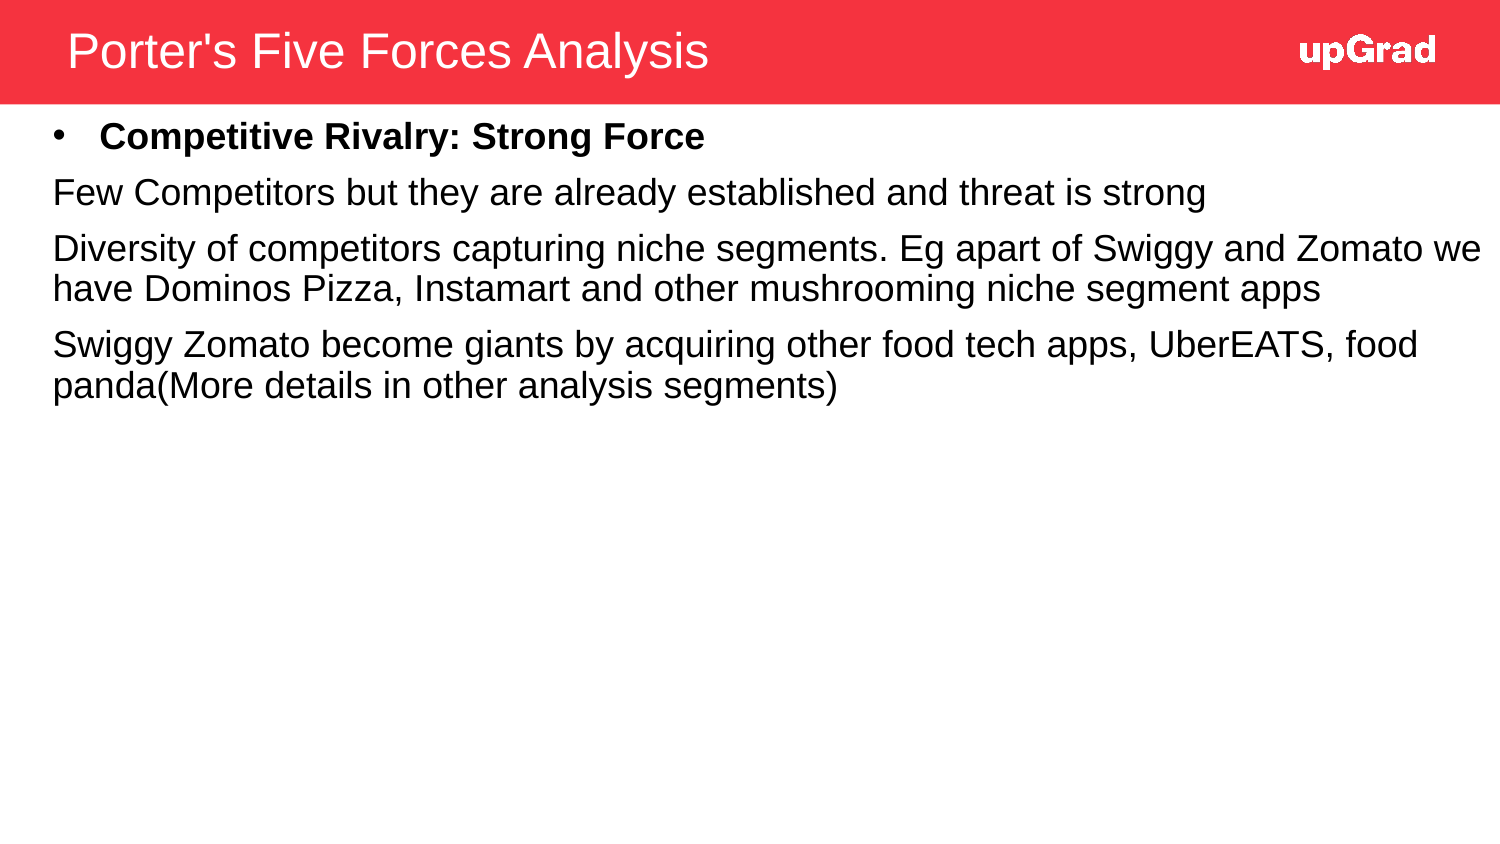

# Porter's Five Forces Analysis
Competitive Rivalry: Strong Force
Few Competitors but they are already established and threat is strong
Diversity of competitors capturing niche segments. Eg apart of Swiggy and Zomato we have Dominos Pizza, Instamart and other mushrooming niche segment apps
Swiggy Zomato become giants by acquiring other food tech apps, UberEATS, food panda(More details in other analysis segments)